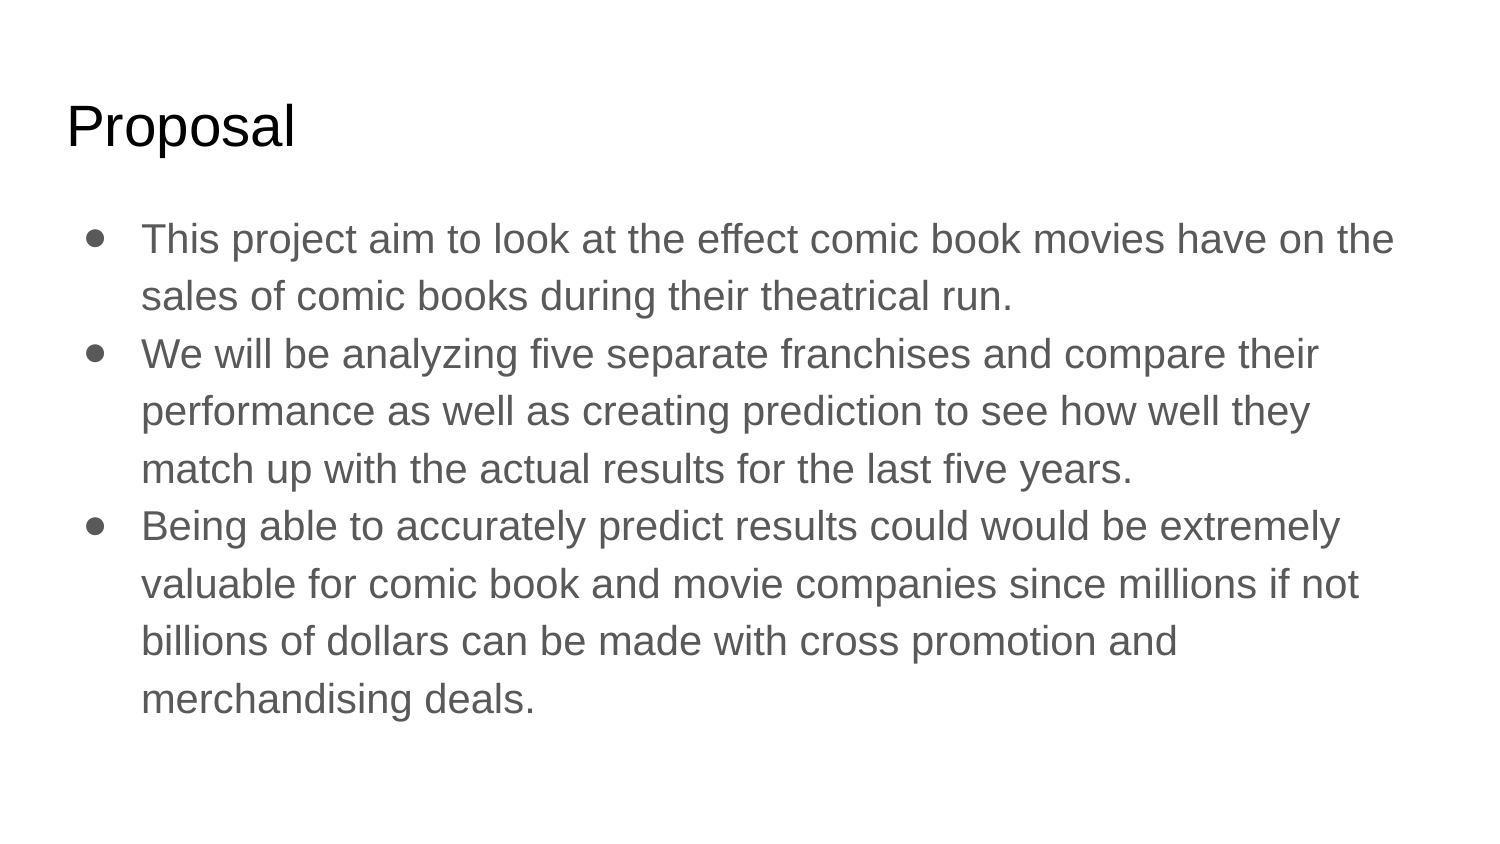

# Proposal
This project aim to look at the effect comic book movies have on the sales of comic books during their theatrical run.
We will be analyzing five separate franchises and compare their performance as well as creating prediction to see how well they match up with the actual results for the last five years.
Being able to accurately predict results could would be extremely valuable for comic book and movie companies since millions if not billions of dollars can be made with cross promotion and merchandising deals.